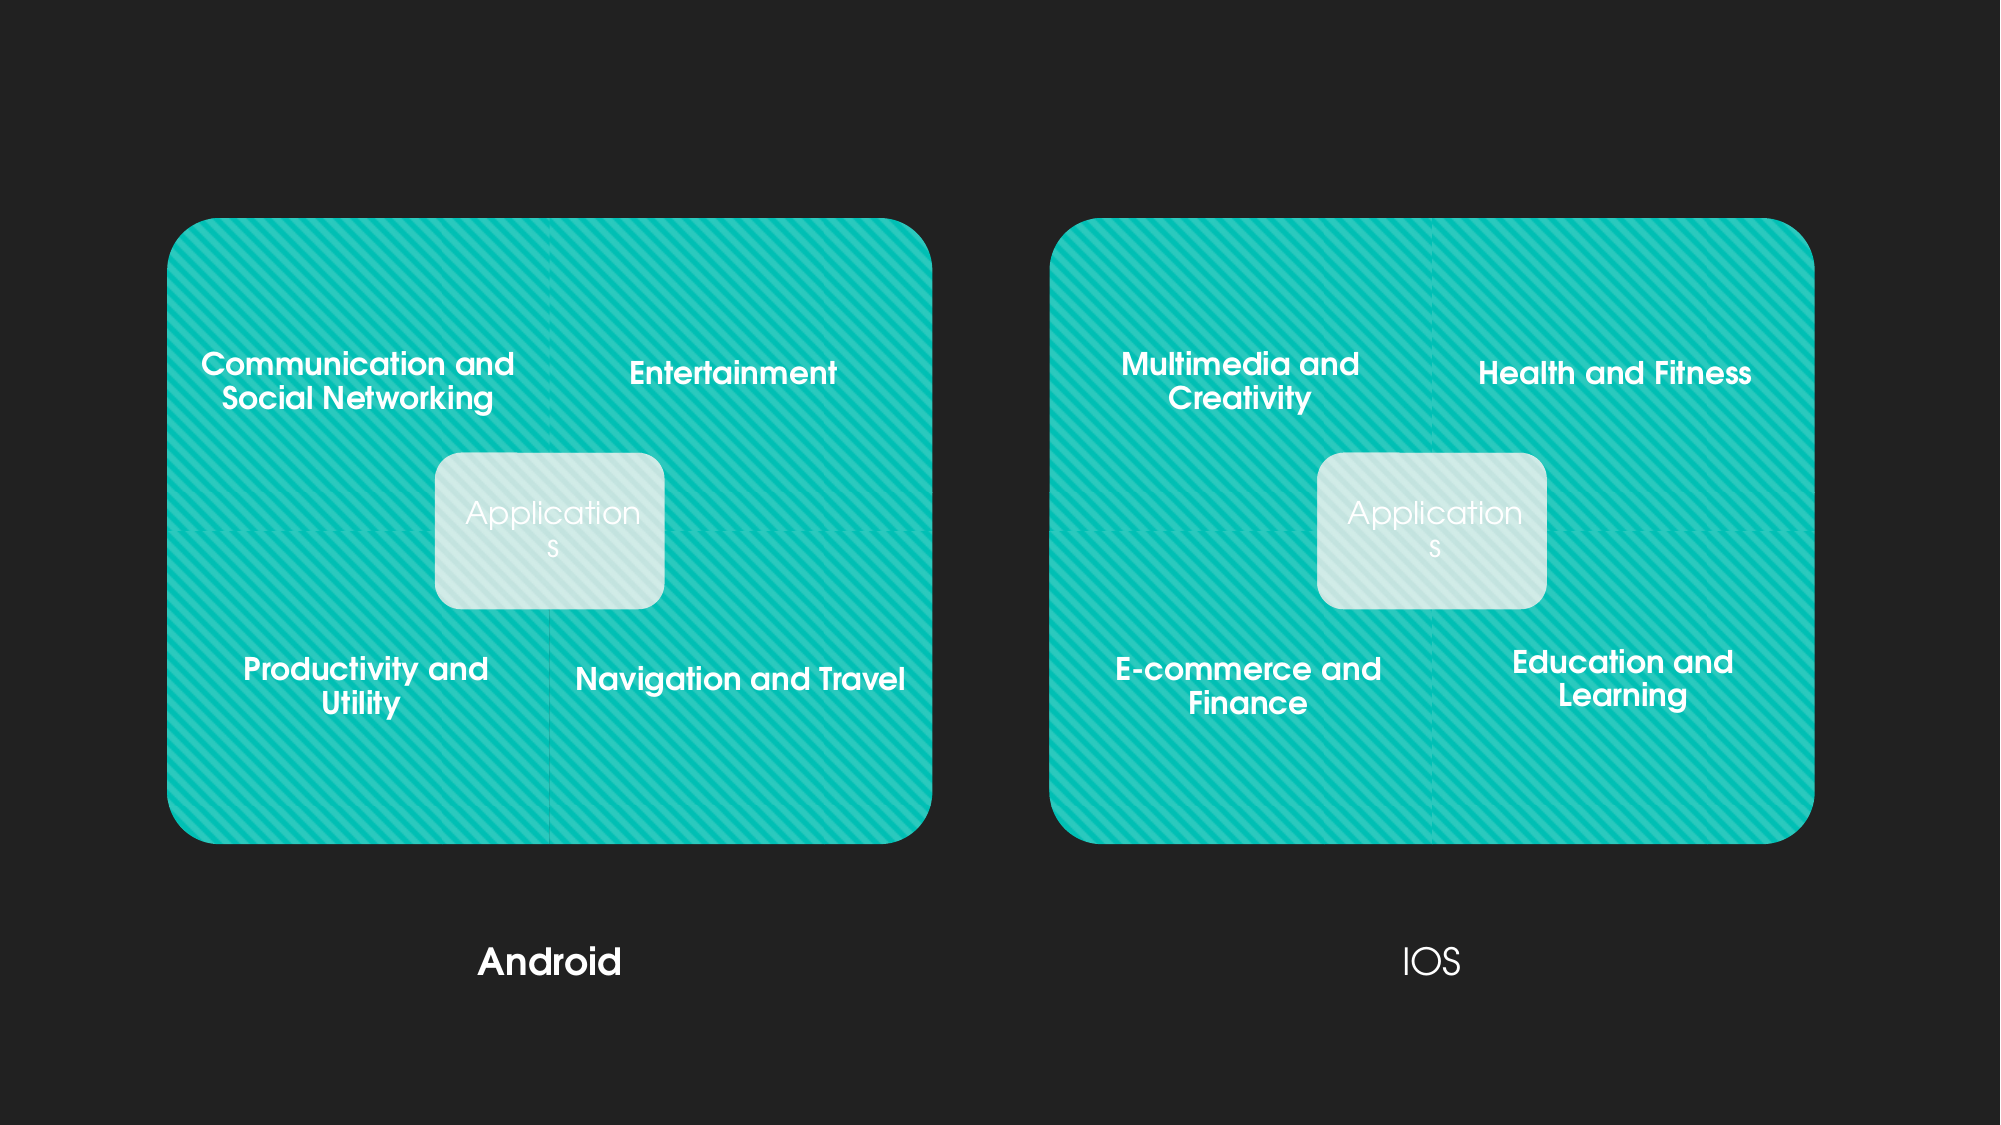

Communication and Social Networking
Entertainment
Productivity and Utility
Navigation and Travel
Applications
Multimedia and Creativity
Health and Fitness
E-commerce and Finance
Education and Learning
Applications
Android
IOS